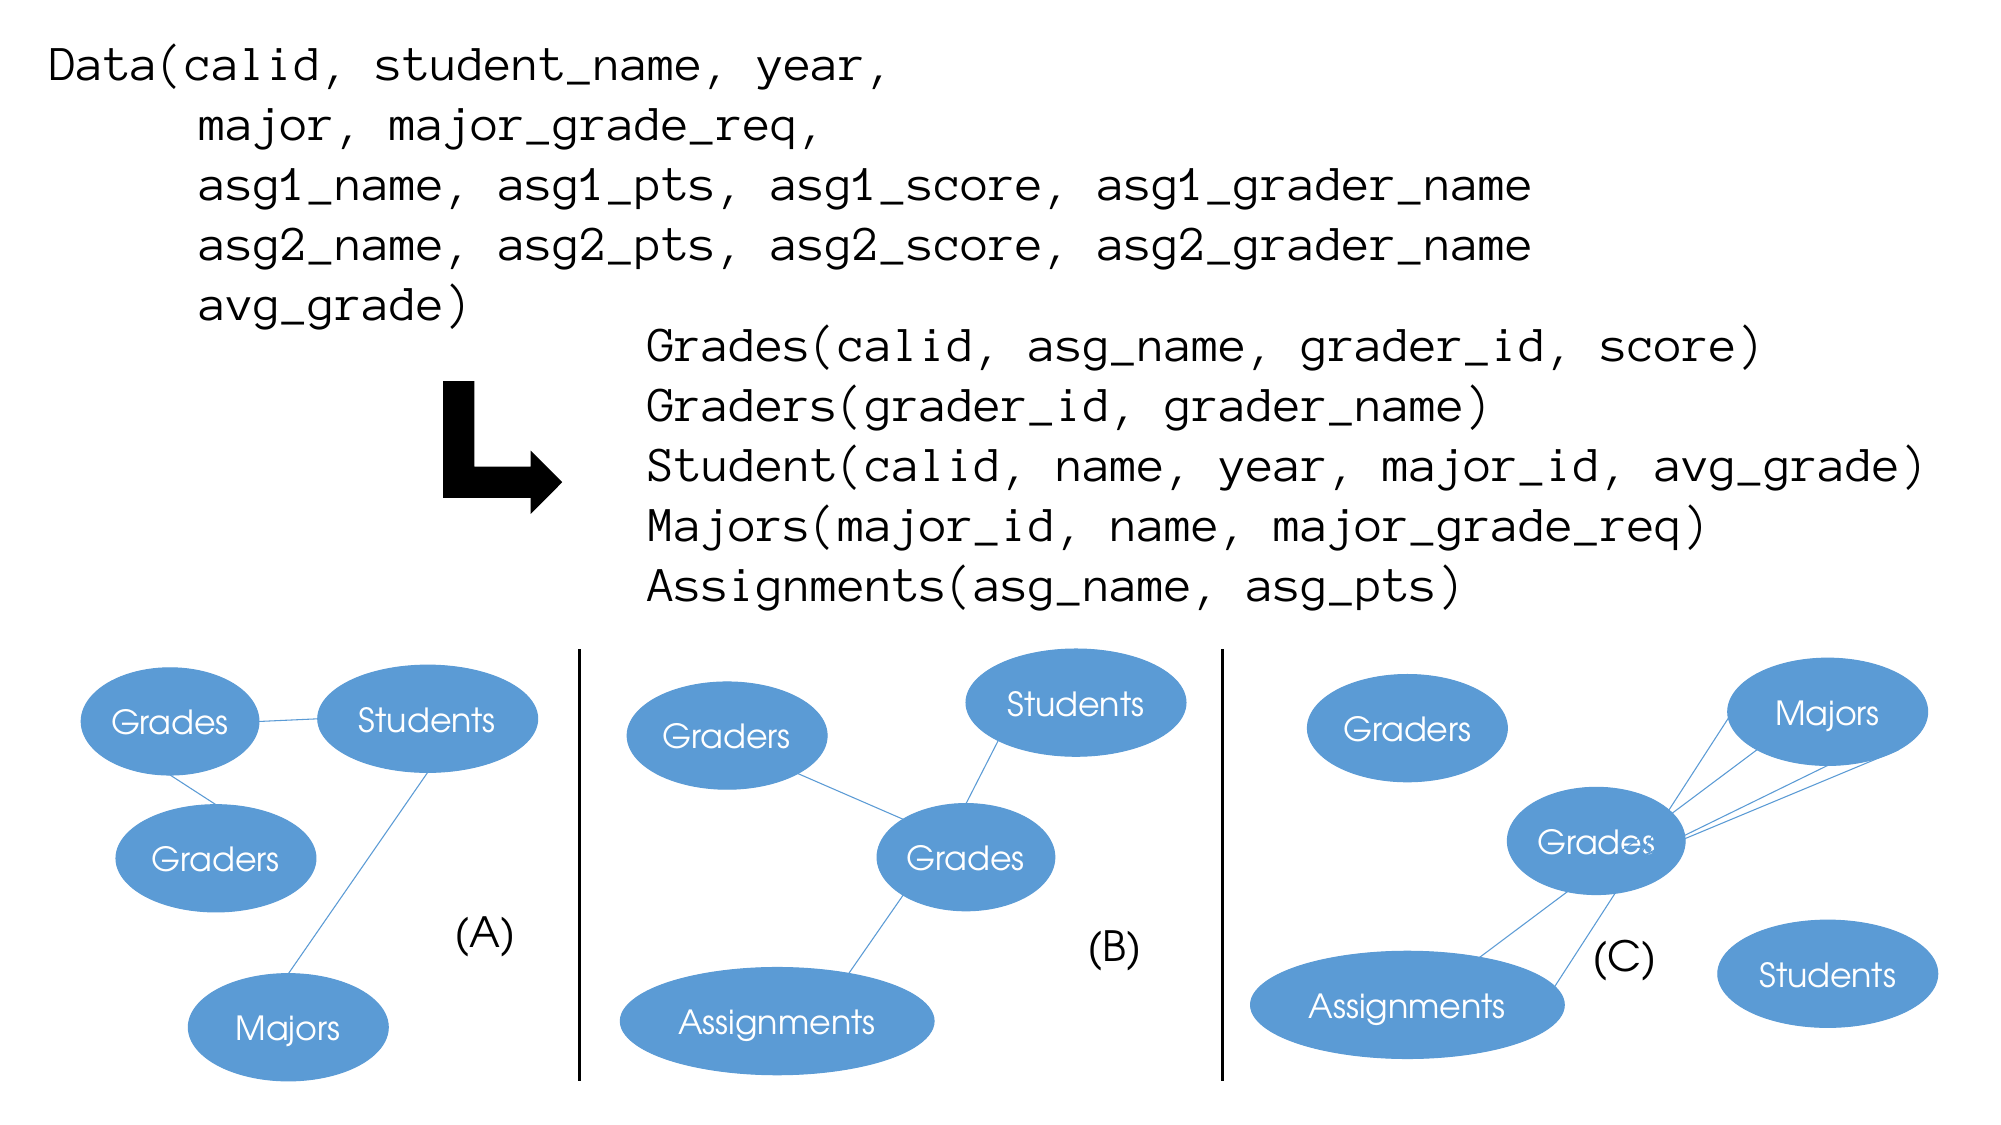

# Which schema illustration would best organize this data?
Data(calid, student_name, year,
	major, major_grade_req,
	asg1_name, asg1_pts, asg1_score, asg1_grader_name
	asg2_name, asg2_pts, asg2_score, asg2_grader_name
	avg_grade)
Grades(calid, asg_name, grader_id, score)
Graders(grader_id, grader_name)
Student(calid, name, year, major_id, avg_grade)
Majors(major_id, name, major_grade_req)
Assignments(asg_name, asg_pts)

Students
Graders
Grades
Assignments
Majors
Graders
Grades
Students
Assignments
Students
Grades
Graders
(A)
(B)
(C)
Majors